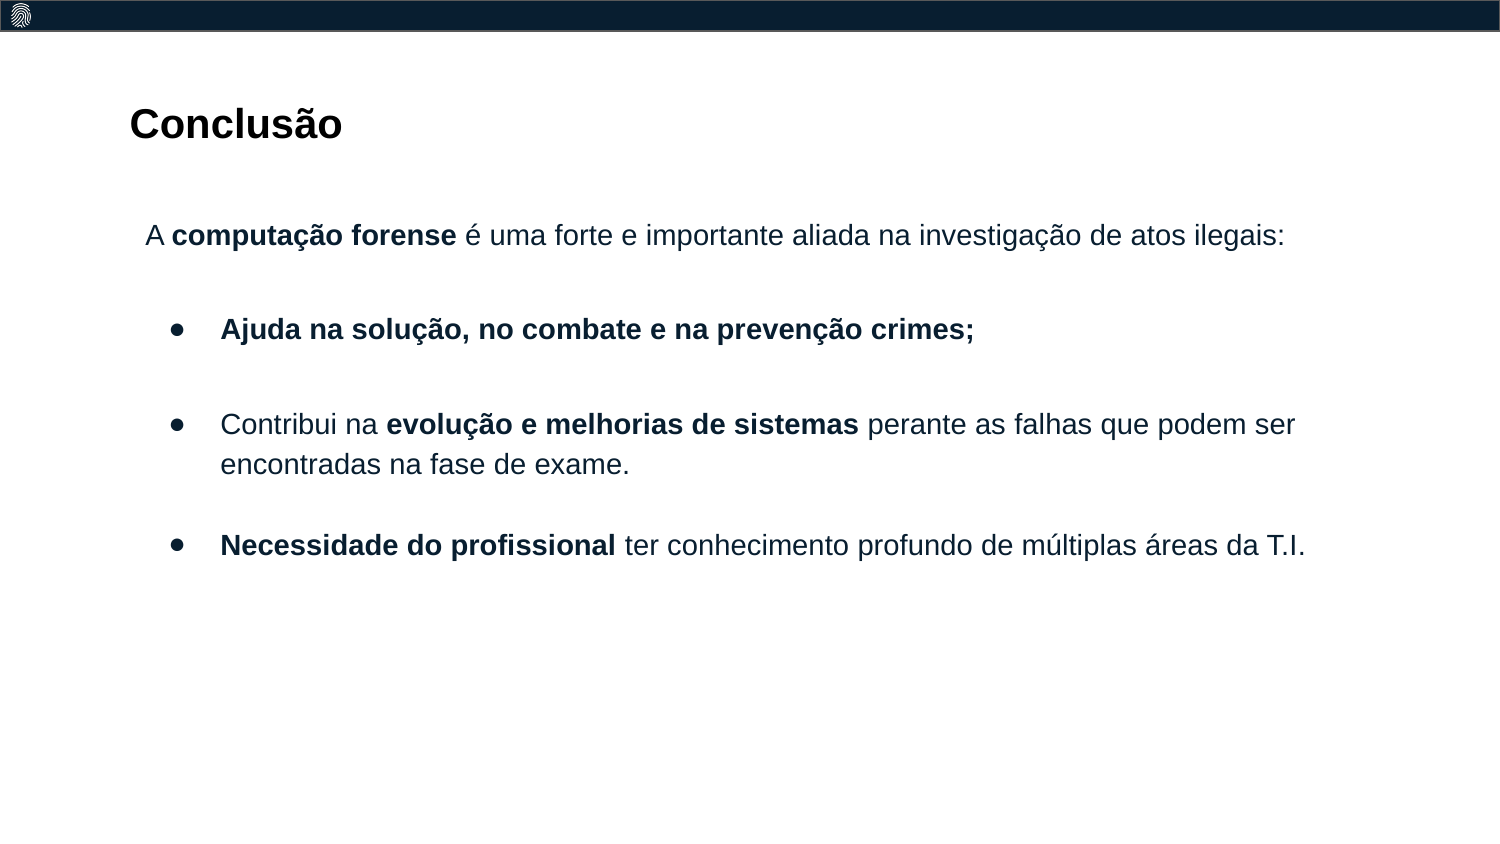

Conclusão

A computação forense é uma forte e importante aliada na investigação de atos ilegais:

Ajuda na solução, no combate e na prevenção crimes;

Contribui na evolução e melhorias de sistemas perante as falhas que podem ser encontradas na fase de exame.

Necessidade do profissional ter conhecimento profundo de múltiplas áreas da T.I.